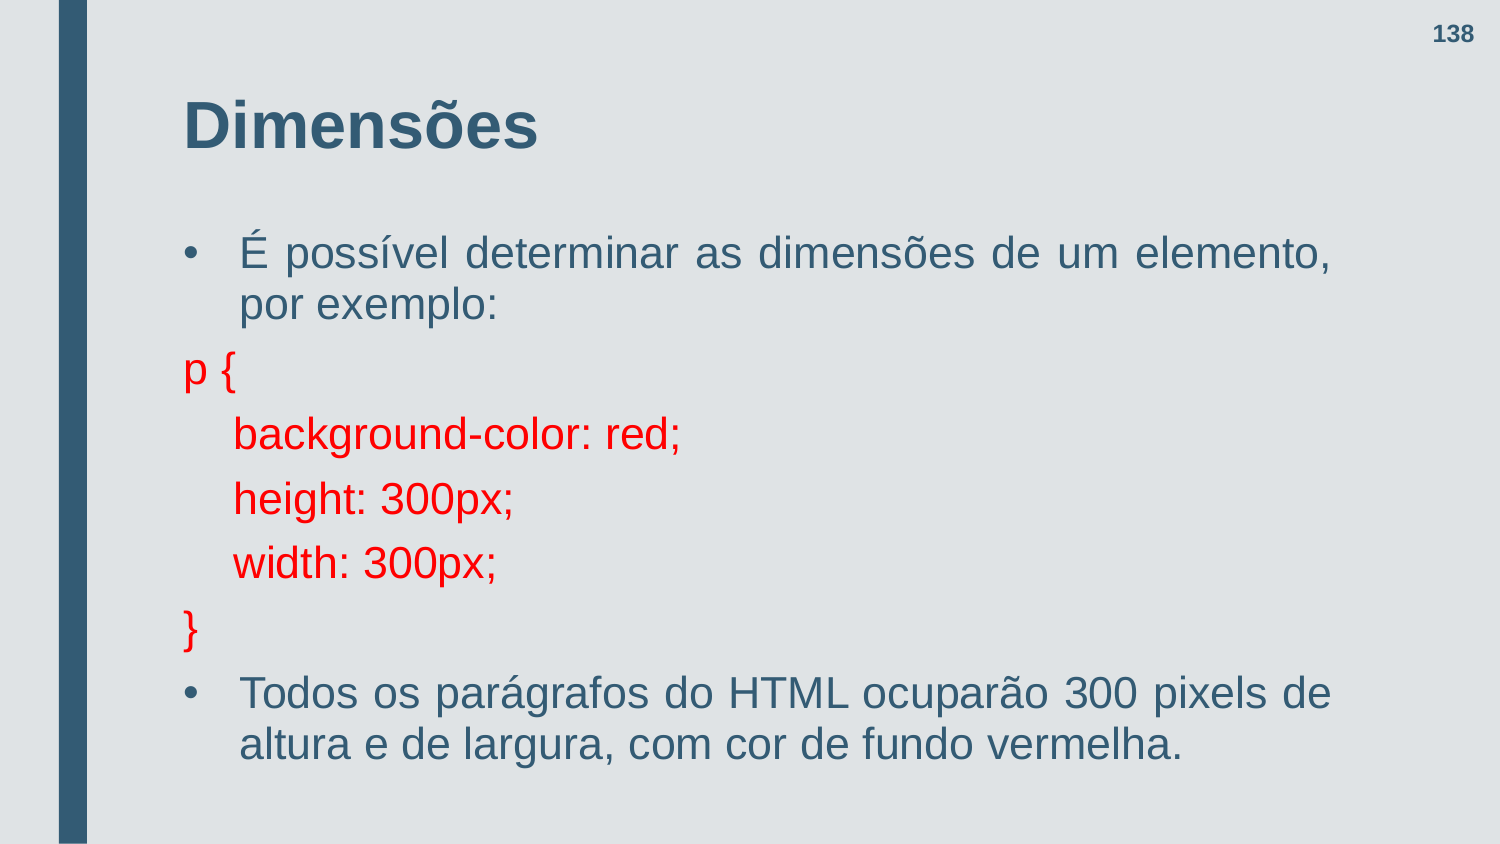

138
# Dimensões
É possível determinar as dimensões de um elemento, por exemplo:
p {
    background-color: red;
    height: 300px;
    width: 300px;
}
Todos os parágrafos do HTML ocuparão 300 pixels de altura e de largura, com cor de fundo vermelha.